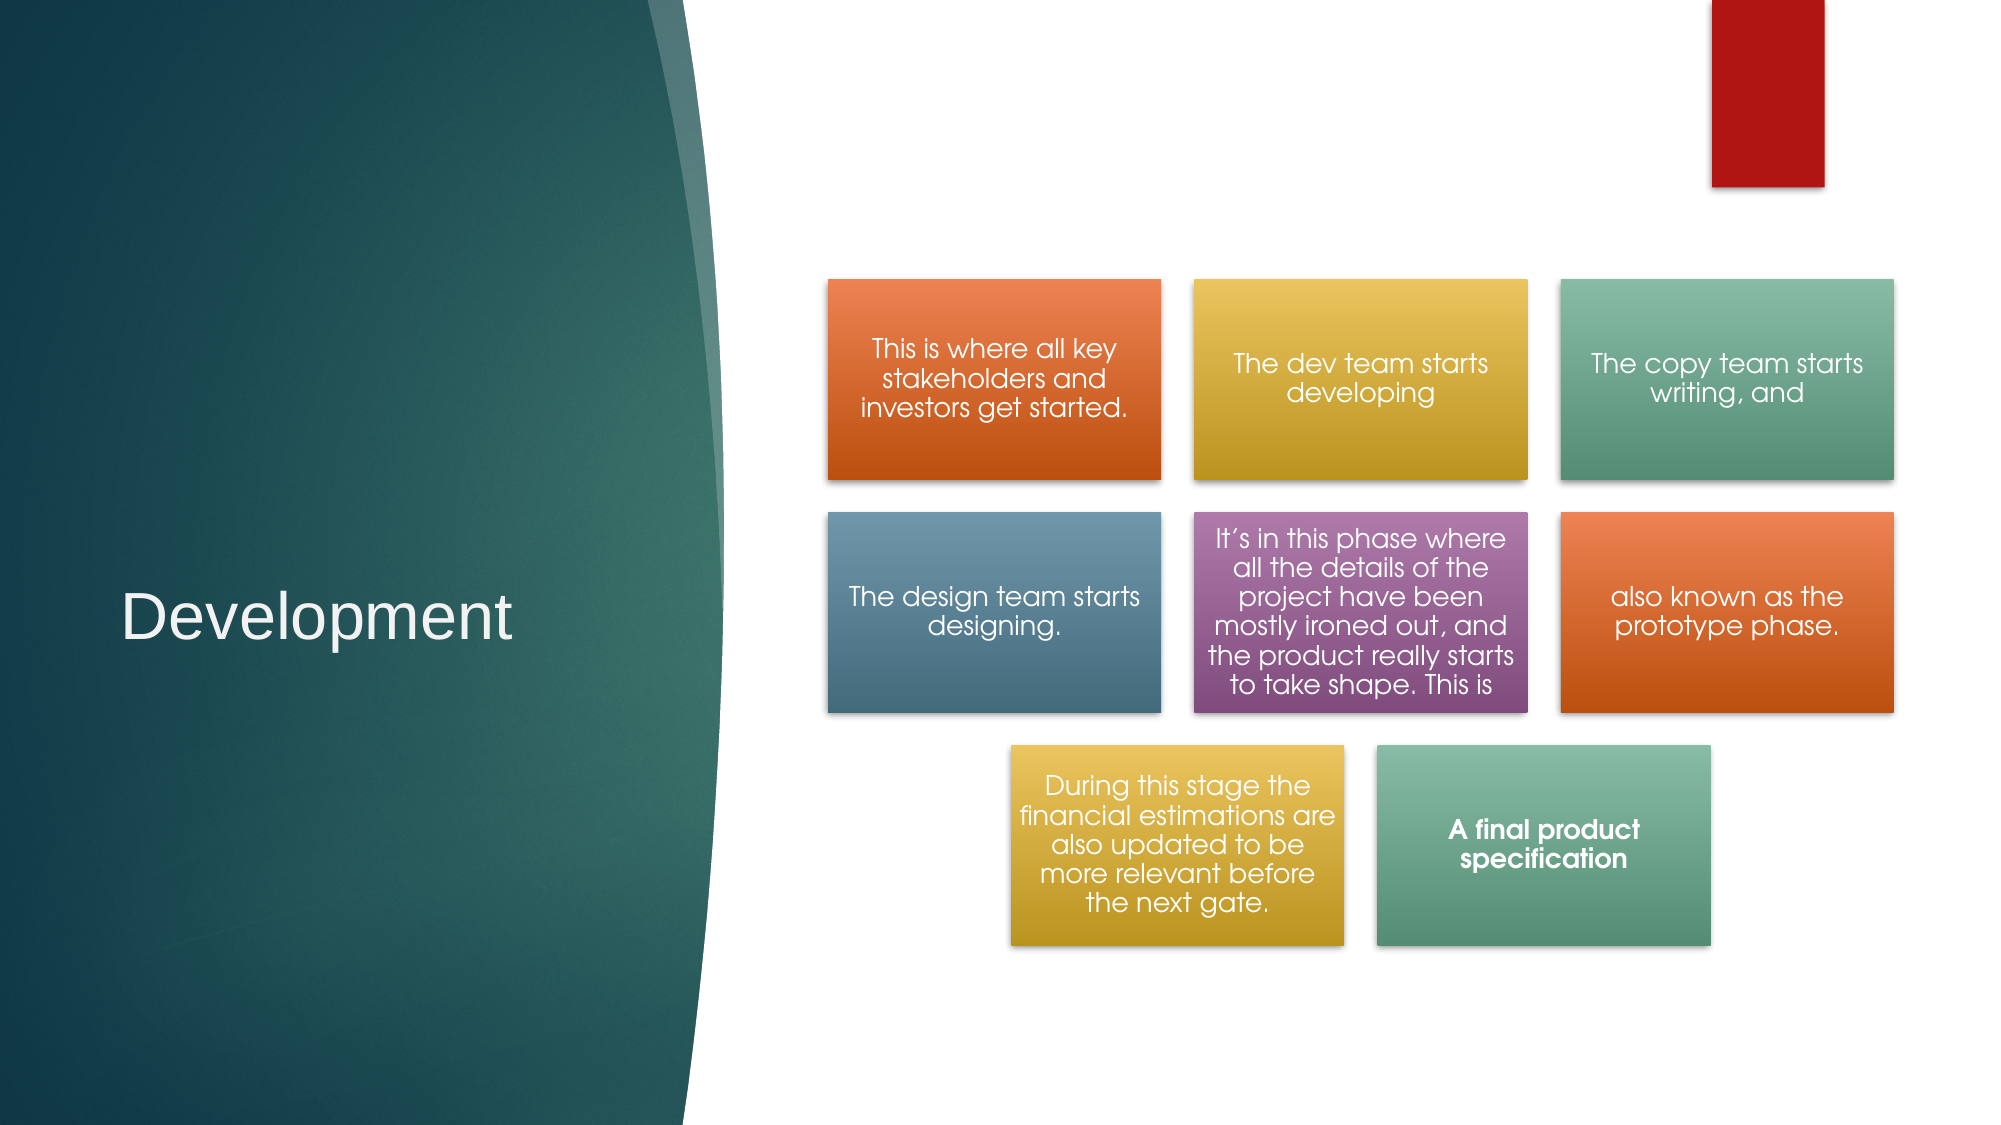

# Development
This is where all key stakeholders and investors get started.
The dev team starts developing
The copy team starts writing, and
The design team starts designing.
It’s in this phase where all the details of the project have been mostly ironed out, and the product really starts to take shape. This is
also known as the prototype phase.
During this stage the financial estimations are also updated to be more relevant before the next gate.
A final product specification